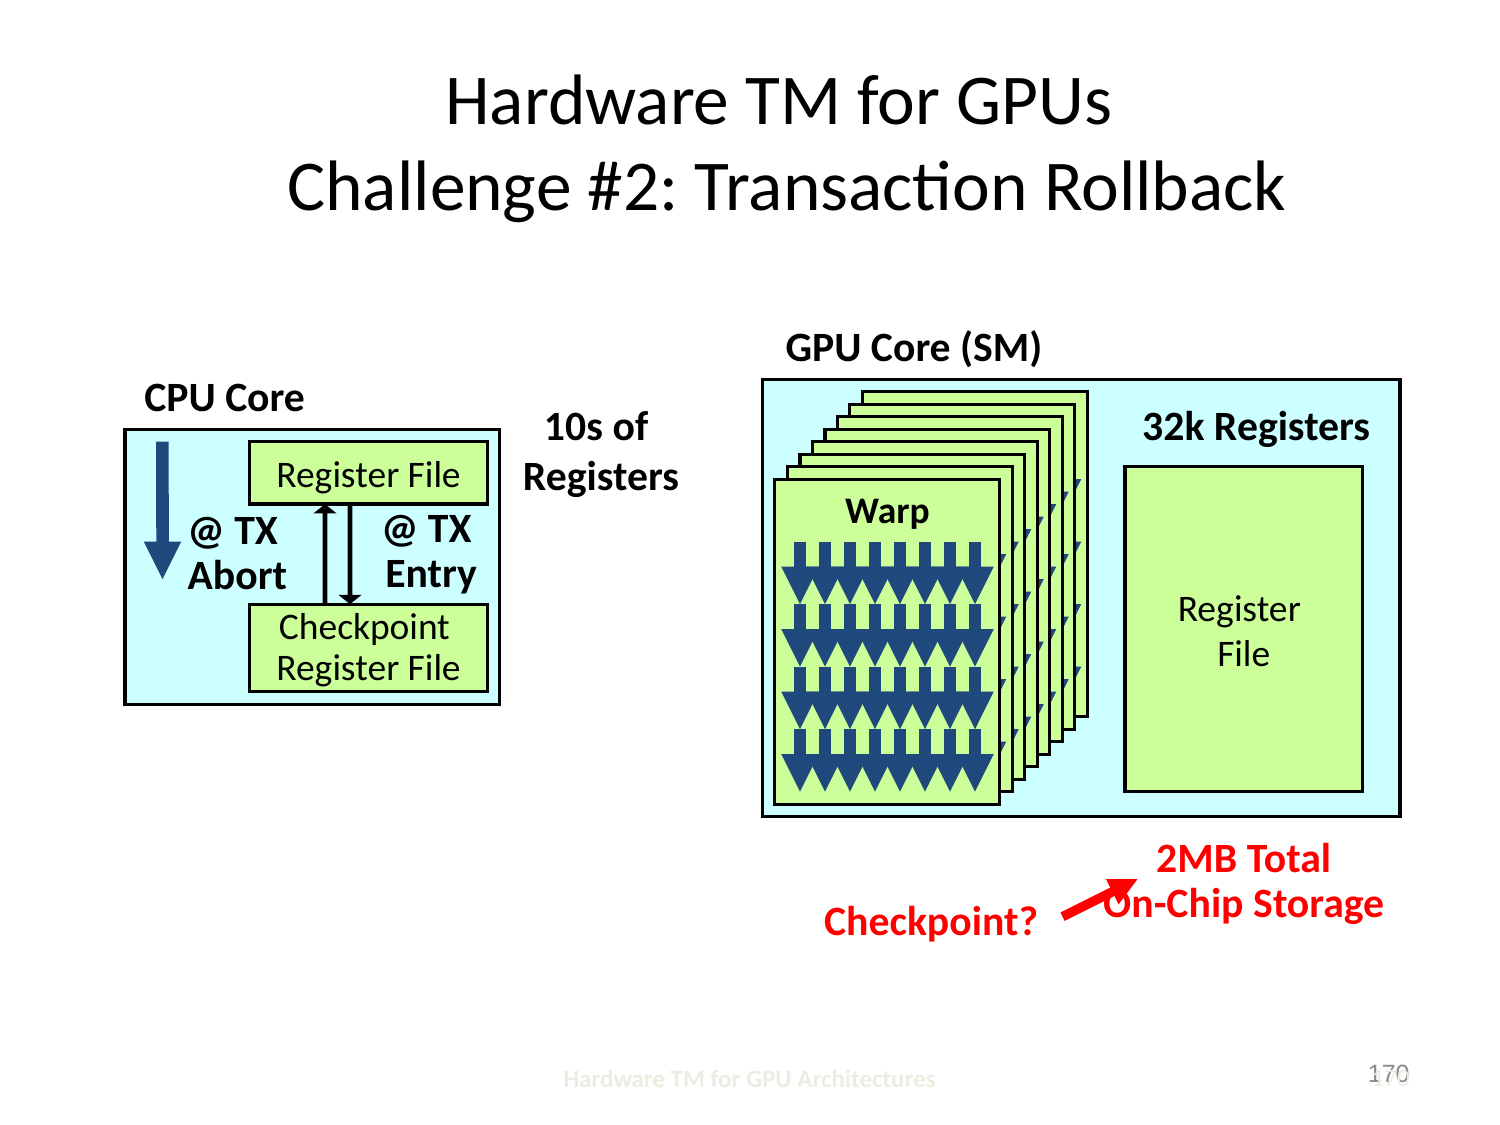

# Hardware TM for GPUs Challenge #2: Transaction Rollback
GPU Core (SM)

Warp

32k Registers
Warp

Warp

Warp

Warp

Warp

Warp

Register
File
Warp

CPU Core
10s of
Registers

Register File
@ TX
Entry
@ TX
Abort

Checkpoint
Register File
2MB Total
On-Chip Storage

Checkpoint?
170
Hardware TM for GPU Architectures
170